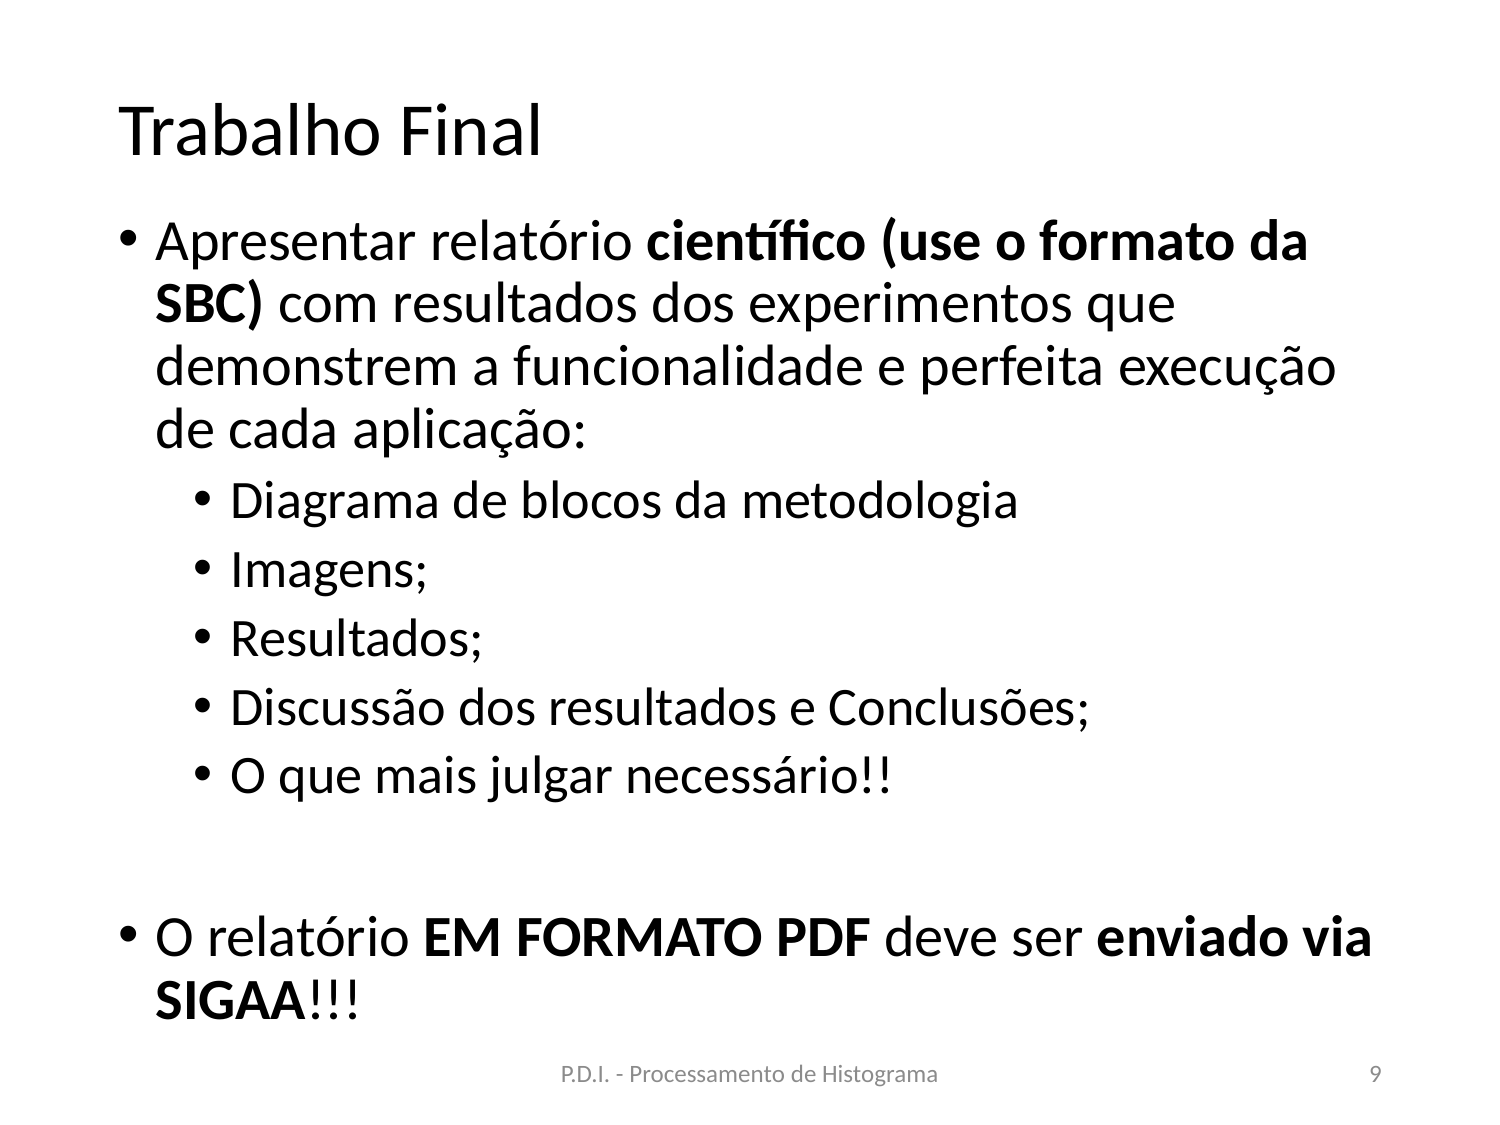

# Trabalho Final
Apresentar relatório científico (use o formato da SBC) com resultados dos experimentos que demonstrem a funcionalidade e perfeita execução de cada aplicação:
Diagrama de blocos da metodologia
Imagens;
Resultados;
Discussão dos resultados e Conclusões;
O que mais julgar necessário!!

O relatório EM FORMATO PDF deve ser enviado via SIGAA!!!

P.D.I. - Processamento de Histograma
9